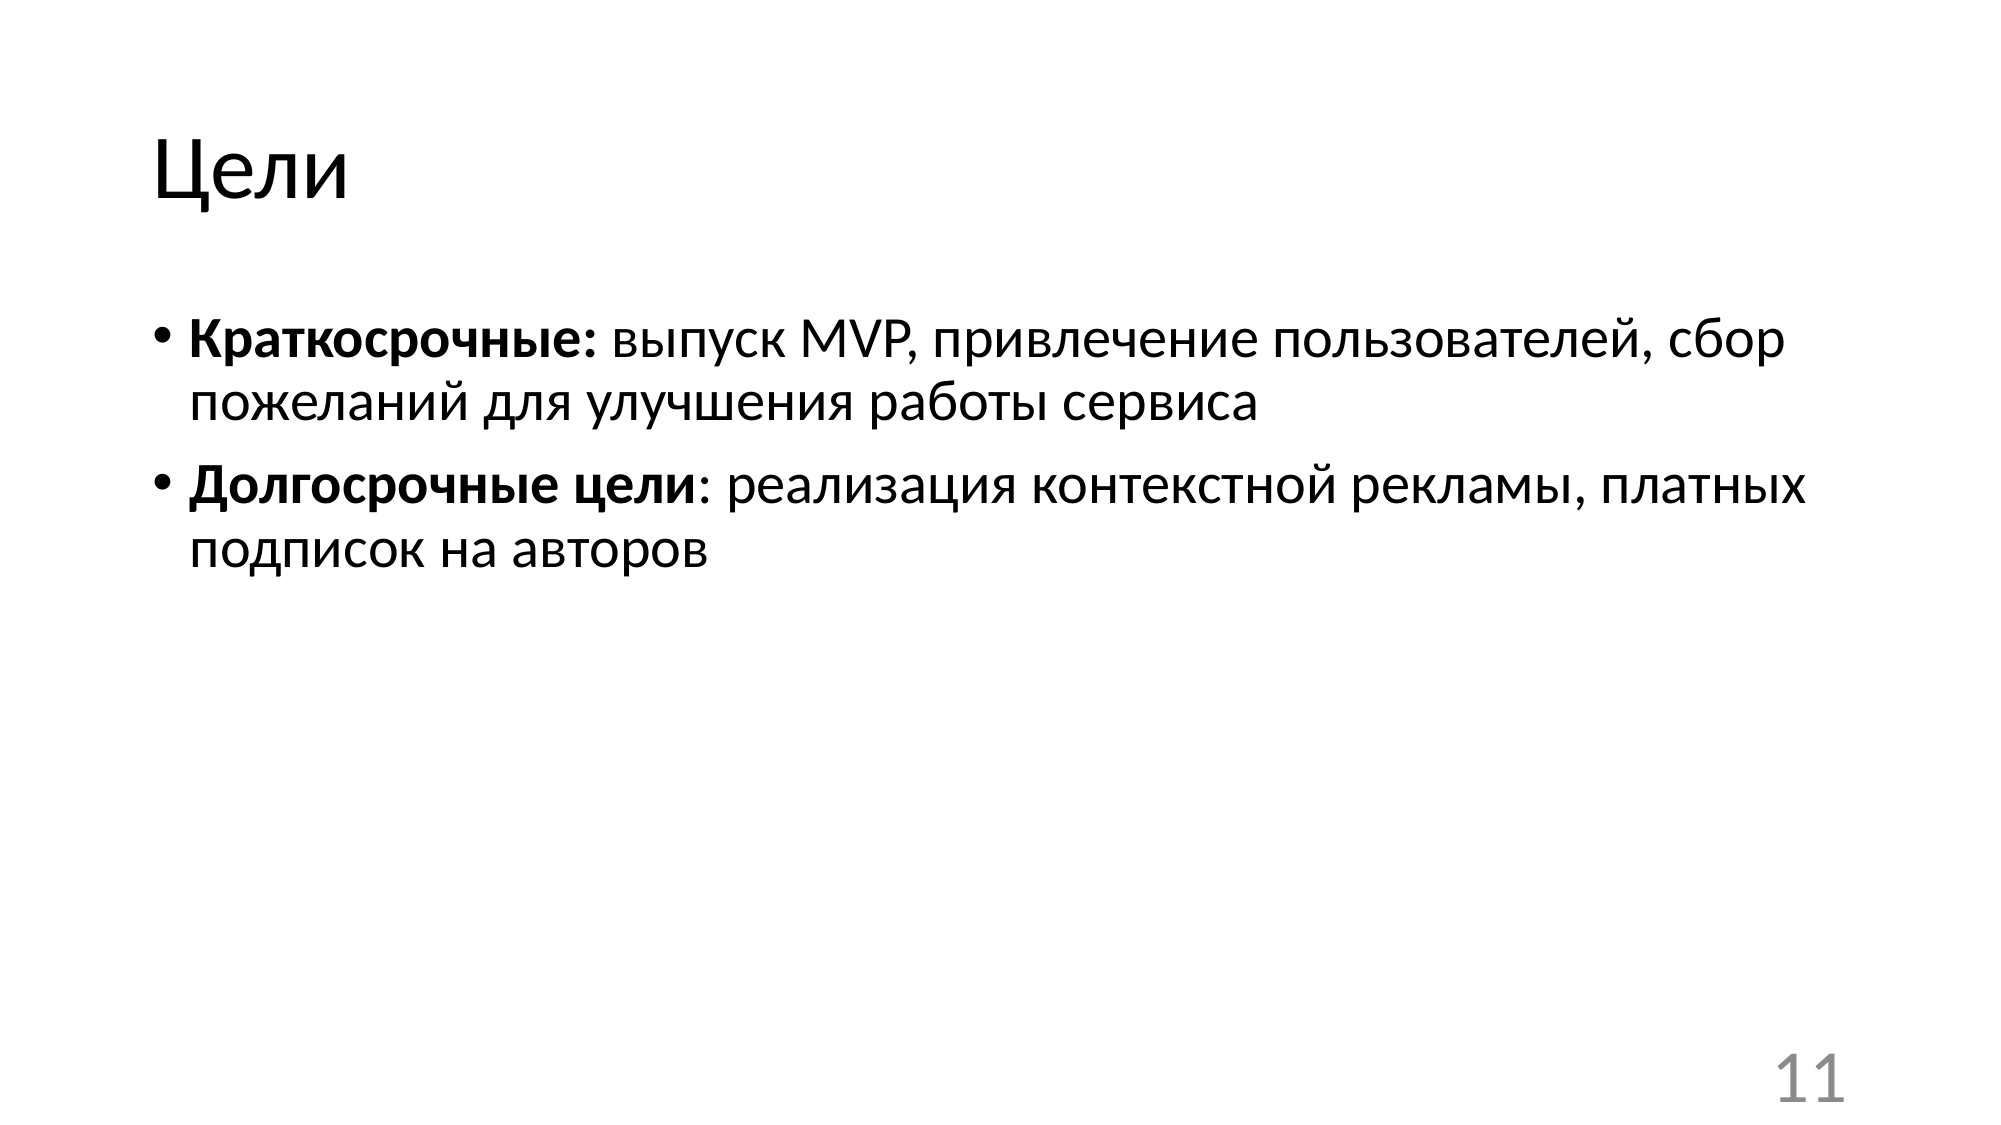

# Цели
Краткосрочные: выпуск MVP, привлечение пользователей, сбор пожеланий для улучшения работы сервиса
Долгосрочные цели: реализация контекстной рекламы, платных подписок на авторов
11